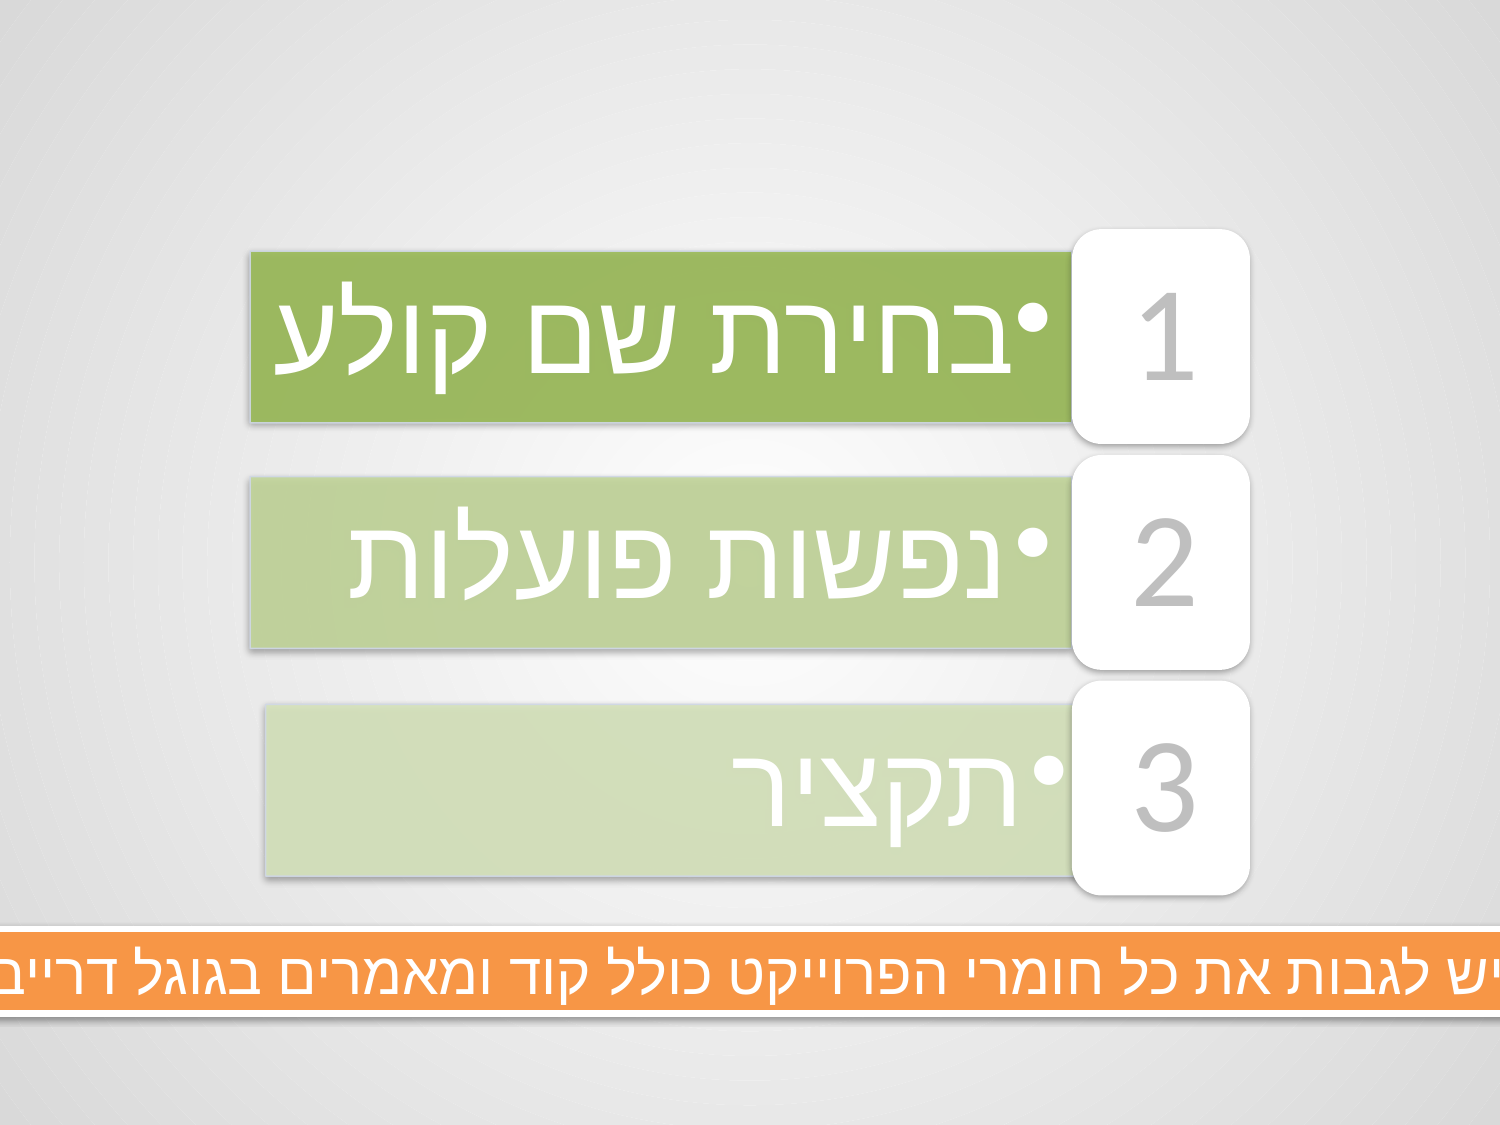

בחירת שם קולע
1
נפשות פועלות
2
תקציר
3
יש לגבות את כל חומרי הפרוייקט כולל קוד ומאמרים בגוגל דרייב